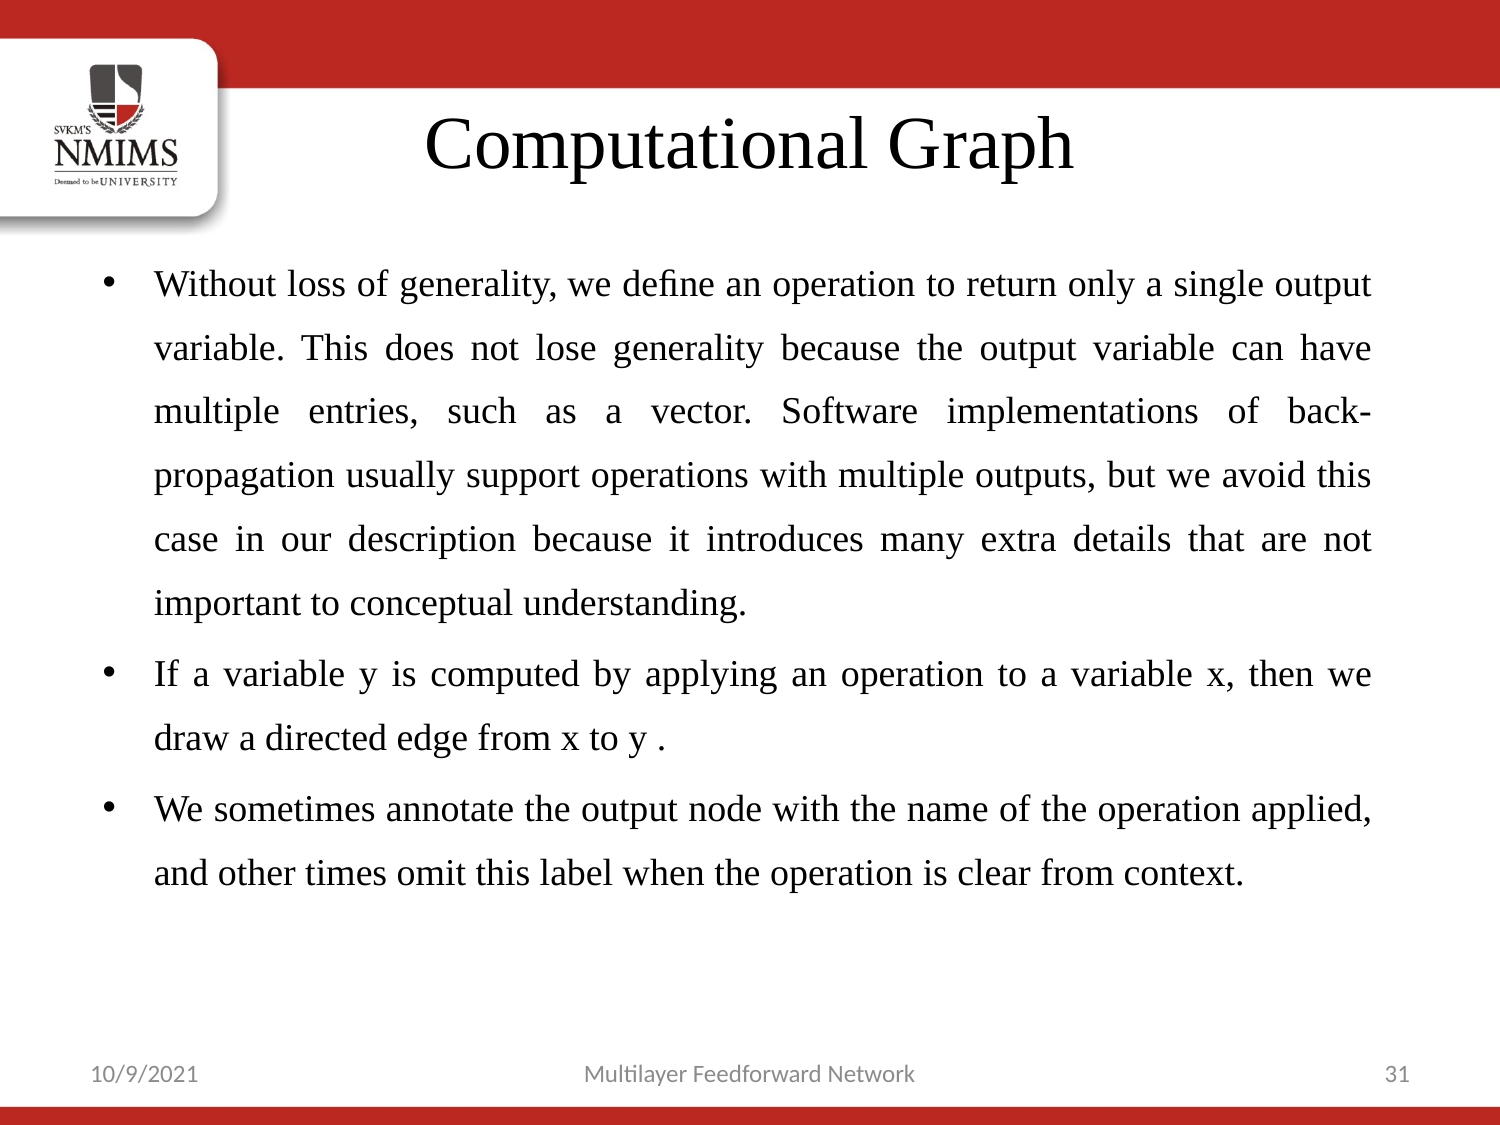

# Computational Graph
Without loss of generality, we deﬁne an operation to return only a single output variable. This does not lose generality because the output variable can have multiple entries, such as a vector. Software implementations of back-propagation usually support operations with multiple outputs, but we avoid this case in our description because it introduces many extra details that are not important to conceptual understanding.
If a variable y is computed by applying an operation to a variable x, then we draw a directed edge from x to y .
We sometimes annotate the output node with the name of the operation applied, and other times omit this label when the operation is clear from context.

10/9/2021
Multilayer Feedforward Network
31